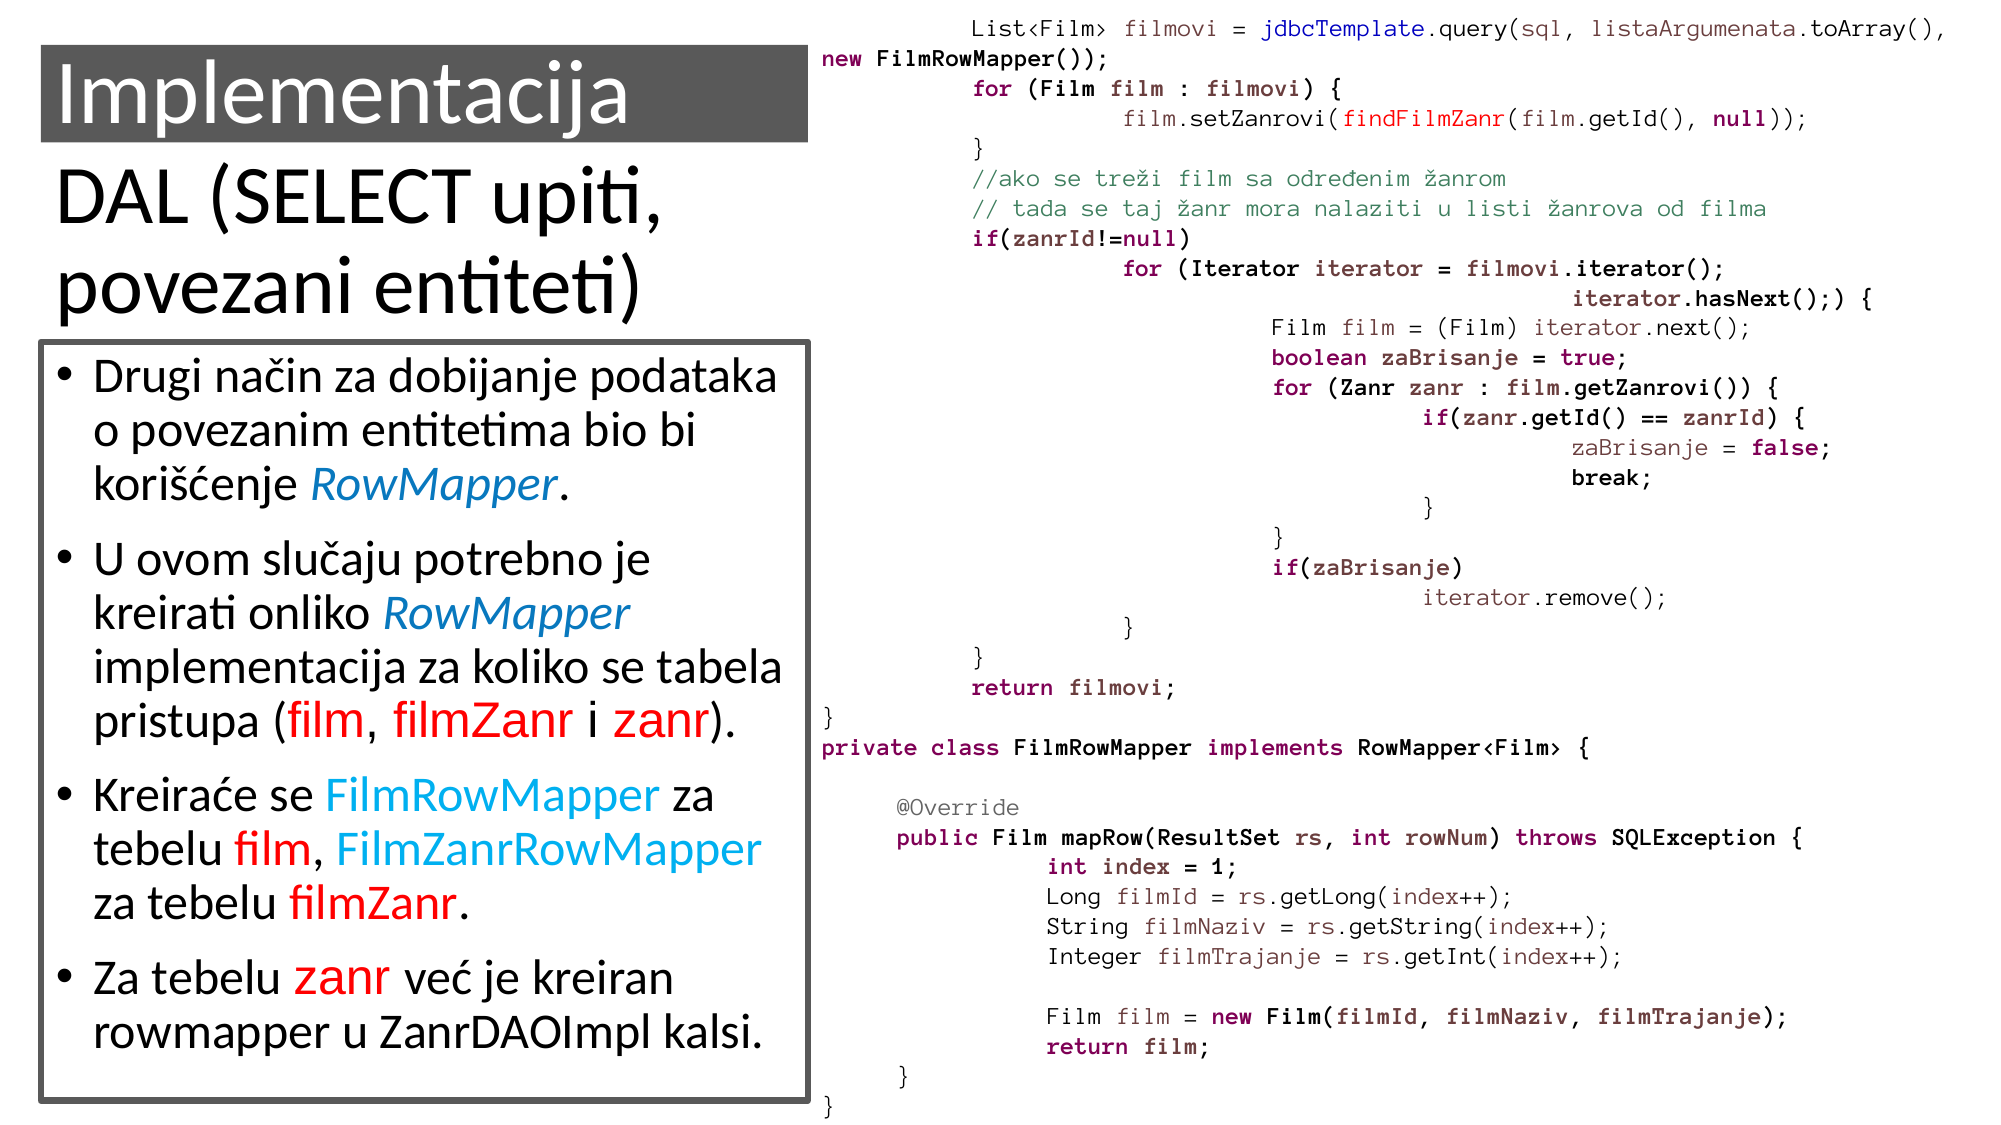

List<Film> filmovi = jdbcTemplate.query(sql, listaArgumenata.toArray(), new FilmRowMapper());
	for (Film film : filmovi) {
		film.setZanrovi(findFilmZanr(film.getId(), null));
	}
	//ako se treži film sa određenim žanrom
	// tada se taj žanr mora nalaziti u listi žanrova od filma
	if(zanrId!=null)
		for (Iterator iterator = filmovi.iterator(); 						iterator.hasNext();) {
			Film film = (Film) iterator.next();
			boolean zaBrisanje = true;
			for (Zanr zanr : film.getZanrovi()) {
				if(zanr.getId() == zanrId) {
					zaBrisanje = false;
					break;
				}
			}
			if(zaBrisanje)
				iterator.remove();
		}
	}
	return filmovi;
}
private class FilmRowMapper implements RowMapper<Film> {

@Override
public Film mapRow(ResultSet rs, int rowNum) throws SQLException {
	int index = 1;
	Long filmId = rs.getLong(index++);
	String filmNaziv = rs.getString(index++);
	Integer filmTrajanje = rs.getInt(index++);

	Film film = new Film(filmId, filmNaziv, filmTrajanje);
	return film;
}
}
# Implementacija
DAL (SELECT upiti, povezani entiteti)
Drugi način za dobijanje podataka o povezanim entitetima bio bi korišćenje RowMapper.
U ovom slučaju potrebno je kreirati onliko RowMapper implementacija za koliko se tabela pristupa (film, filmZanr i zanr).
Kreiraće se FilmRowMapper za tebelu film, FilmZanrRowMapper  za tebelu filmZanr.
Za tebelu zanr već je kreiran rowmapper u ZanrDAOImpl kalsi.